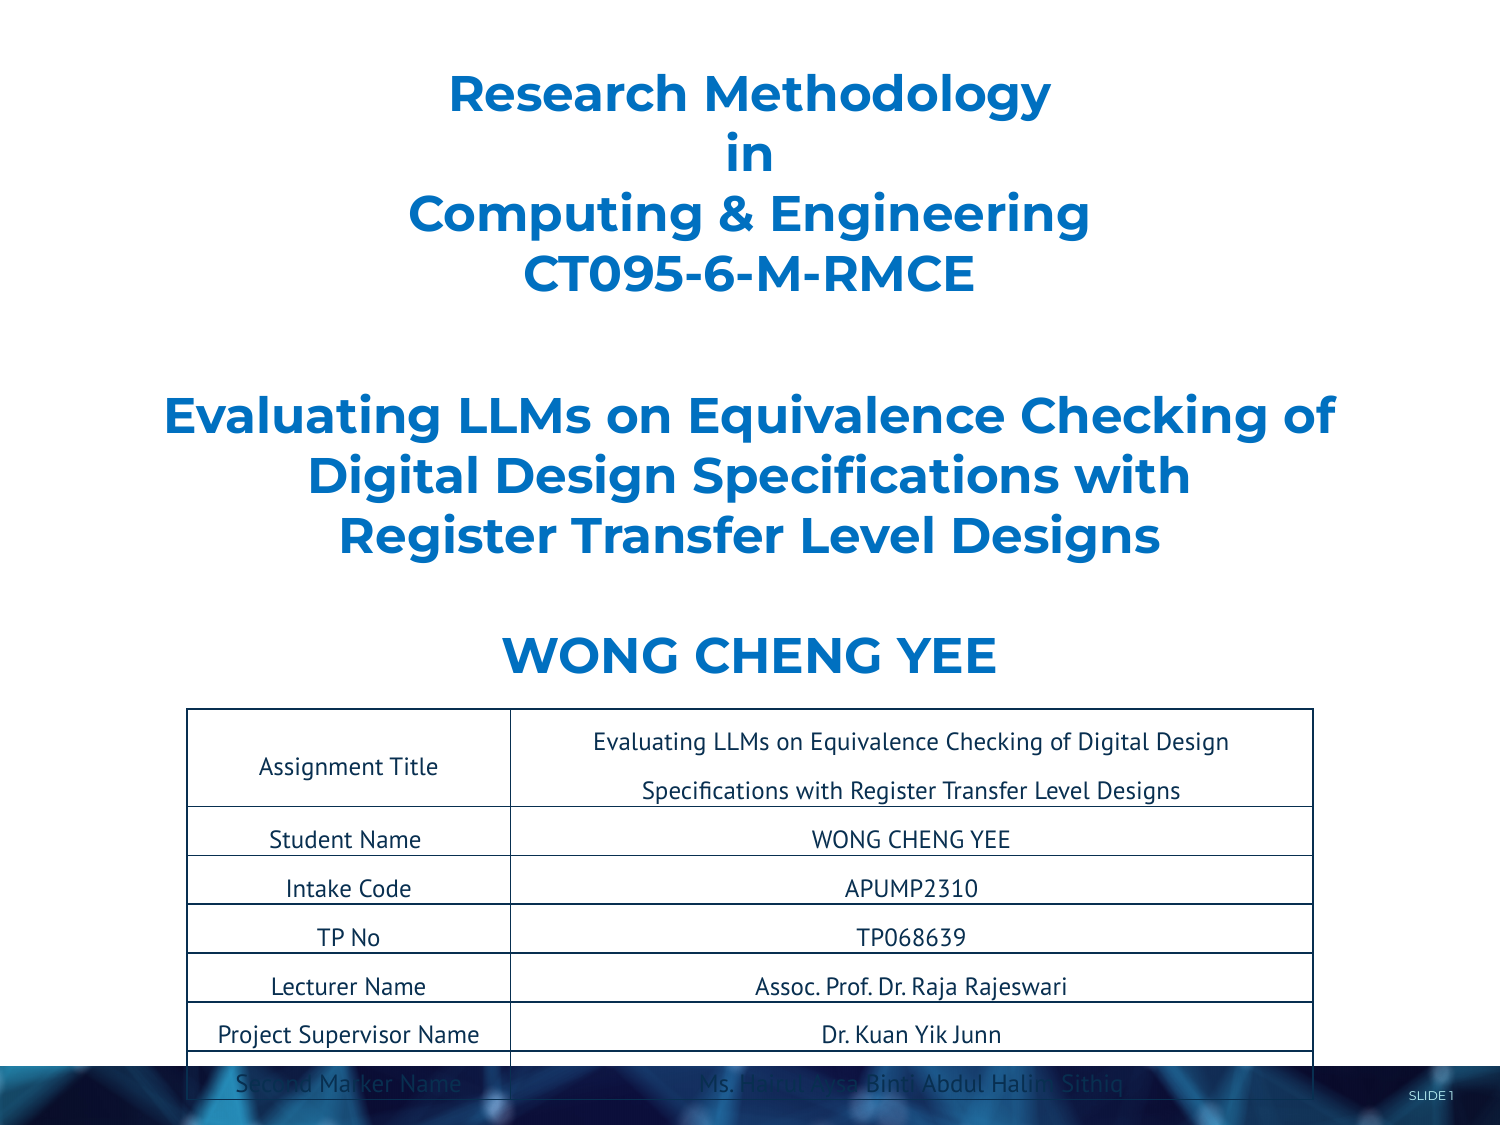

# Research Methodology in Computing & Engineering CT095-6-M-RMCE
Evaluating LLMs on Equivalence Checking of
Digital Design Specifications with
Register Transfer Level Designs

WONG CHENG YEE
| Assignment Title | Evaluating LLMs on Equivalence Checking of Digital Design Specifications with Register Transfer Level Designs |
| --- | --- |
| Student Name | WONG CHENG YEE |
| Intake Code | APUMP2310 |
| TP No | TP068639 |
| Lecturer Name | Assoc. Prof. Dr. Raja Rajeswari |
| Project Supervisor Name | Dr. Kuan Yik Junn |
| Second Marker Name | Ms. Hairul Aysa Binti Abdul Halim Sithiq |